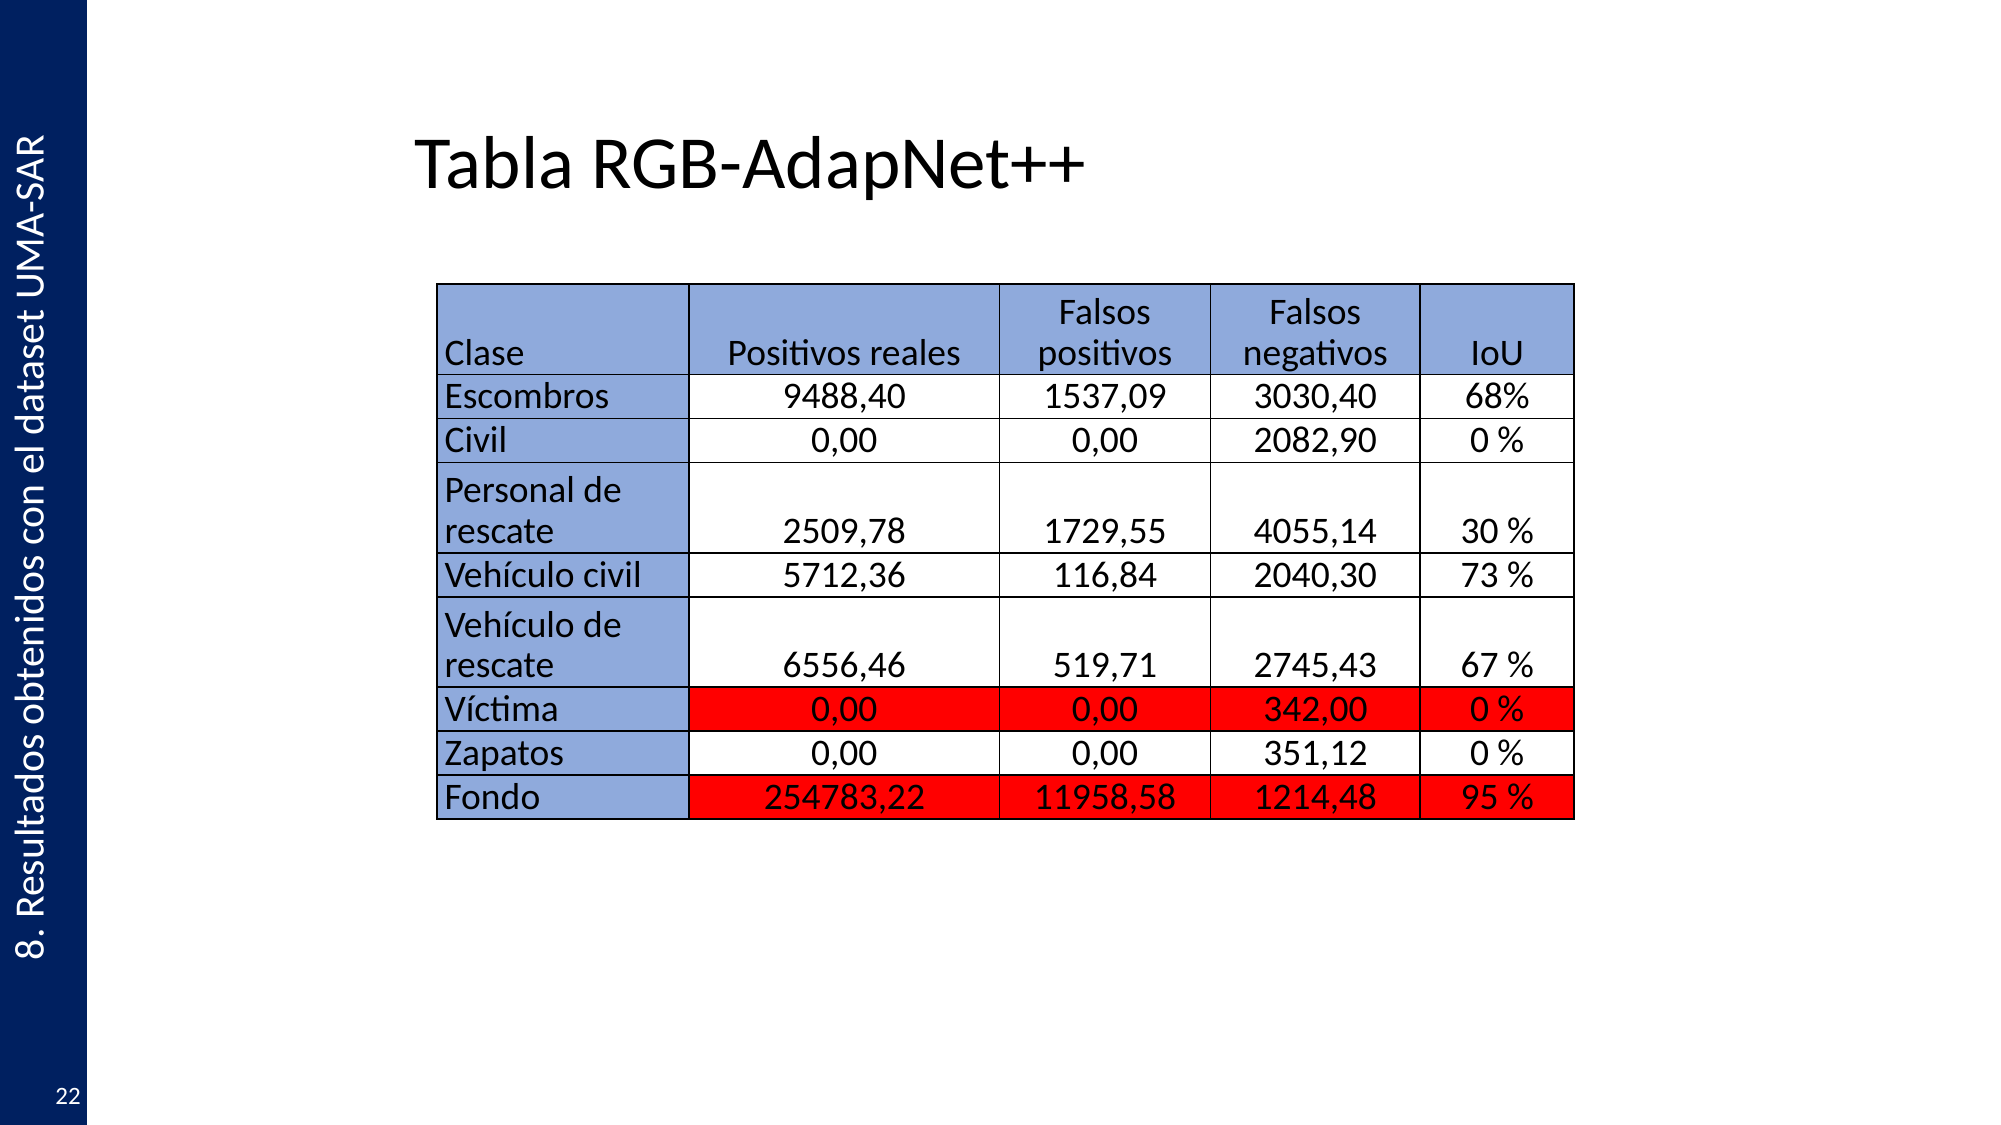

# Tabla RGB-AdapNet++
| Clase | Positivos reales | Falsos positivos | Falsos negativos | IoU |
| --- | --- | --- | --- | --- |
| Escombros | 9488,40 | 1537,09 | 3030,40 | 68% |
| Civil | 0,00 | 0,00 | 2082,90 | 0 % |
| Personal de rescate | 2509,78 | 1729,55 | 4055,14 | 30 % |
| Vehículo civil | 5712,36 | 116,84 | 2040,30 | 73 % |
| Vehículo de rescate | 6556,46 | 519,71 | 2745,43 | 67 % |
| Víctima | 0,00 | 0,00 | 342,00 | 0 % |
| Zapatos | 0,00 | 0,00 | 351,12 | 0 % |
| Fondo | 254783,22 | 11958,58 | 1214,48 | 95 % |
	8. Resultados obtenidos con el dataset UMA-SAR
22